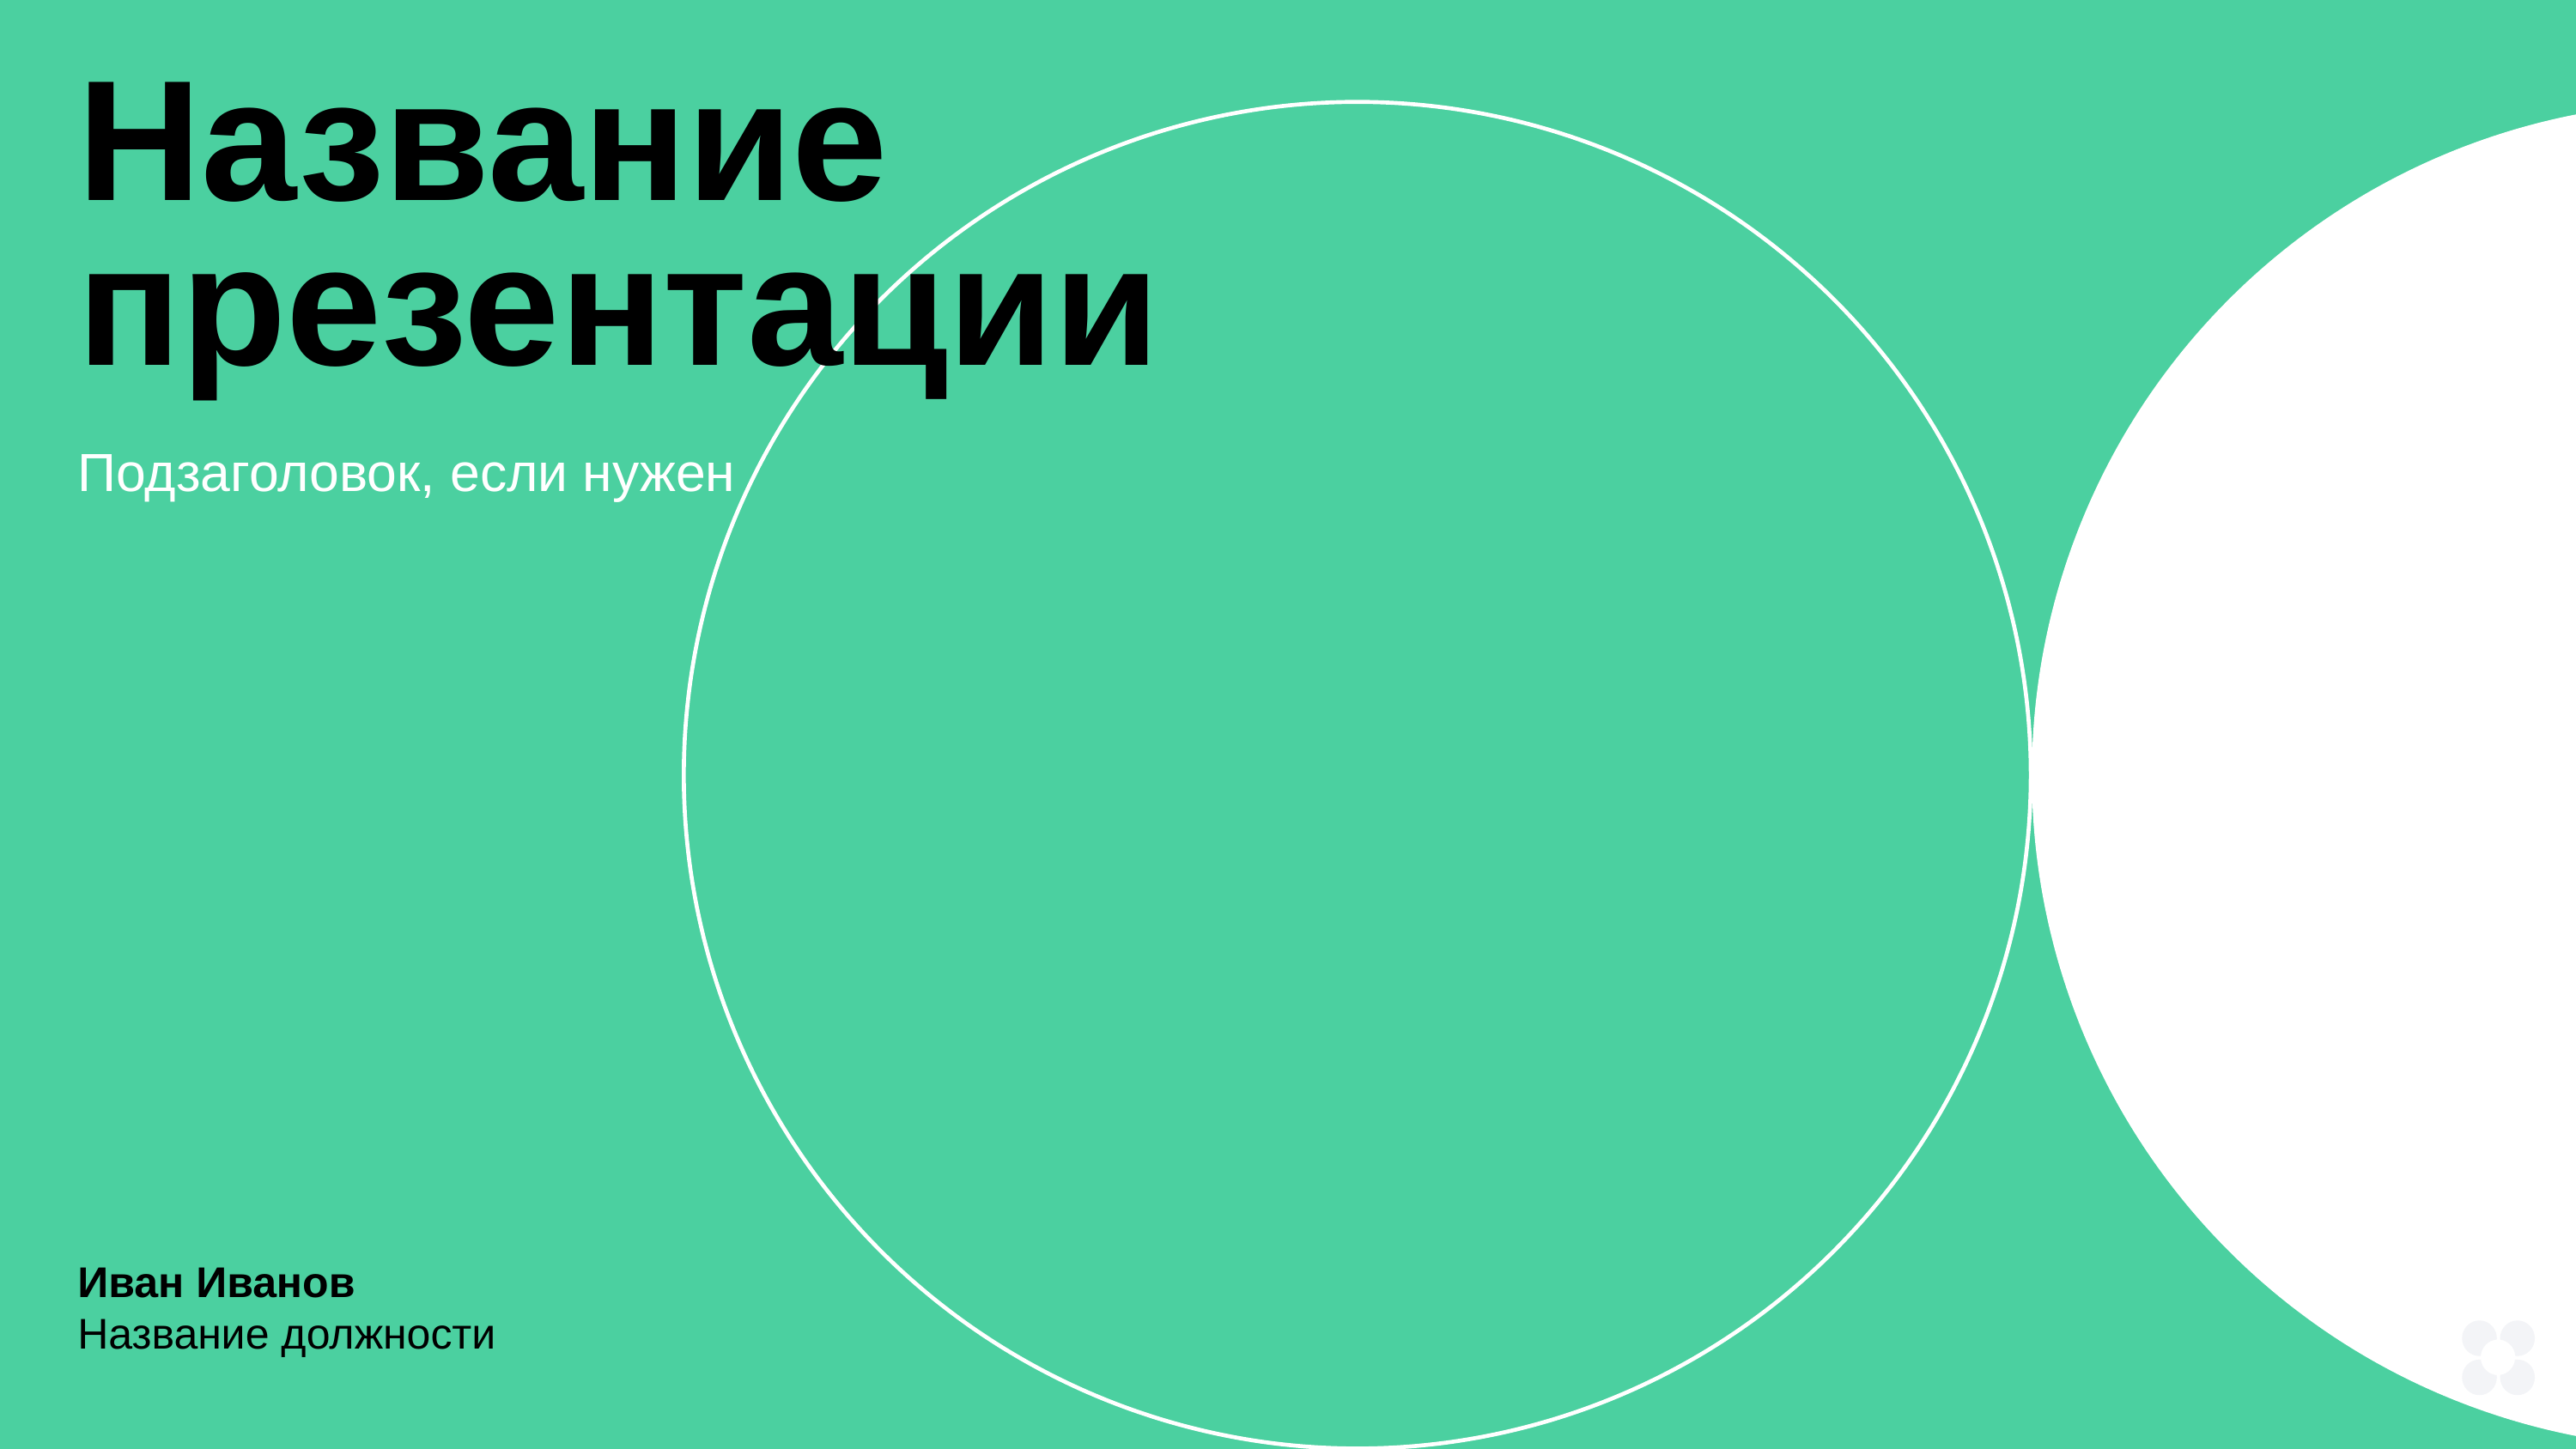

Название
презентации

Подзаголовок, если нужен

Иван Иванов
Название должности